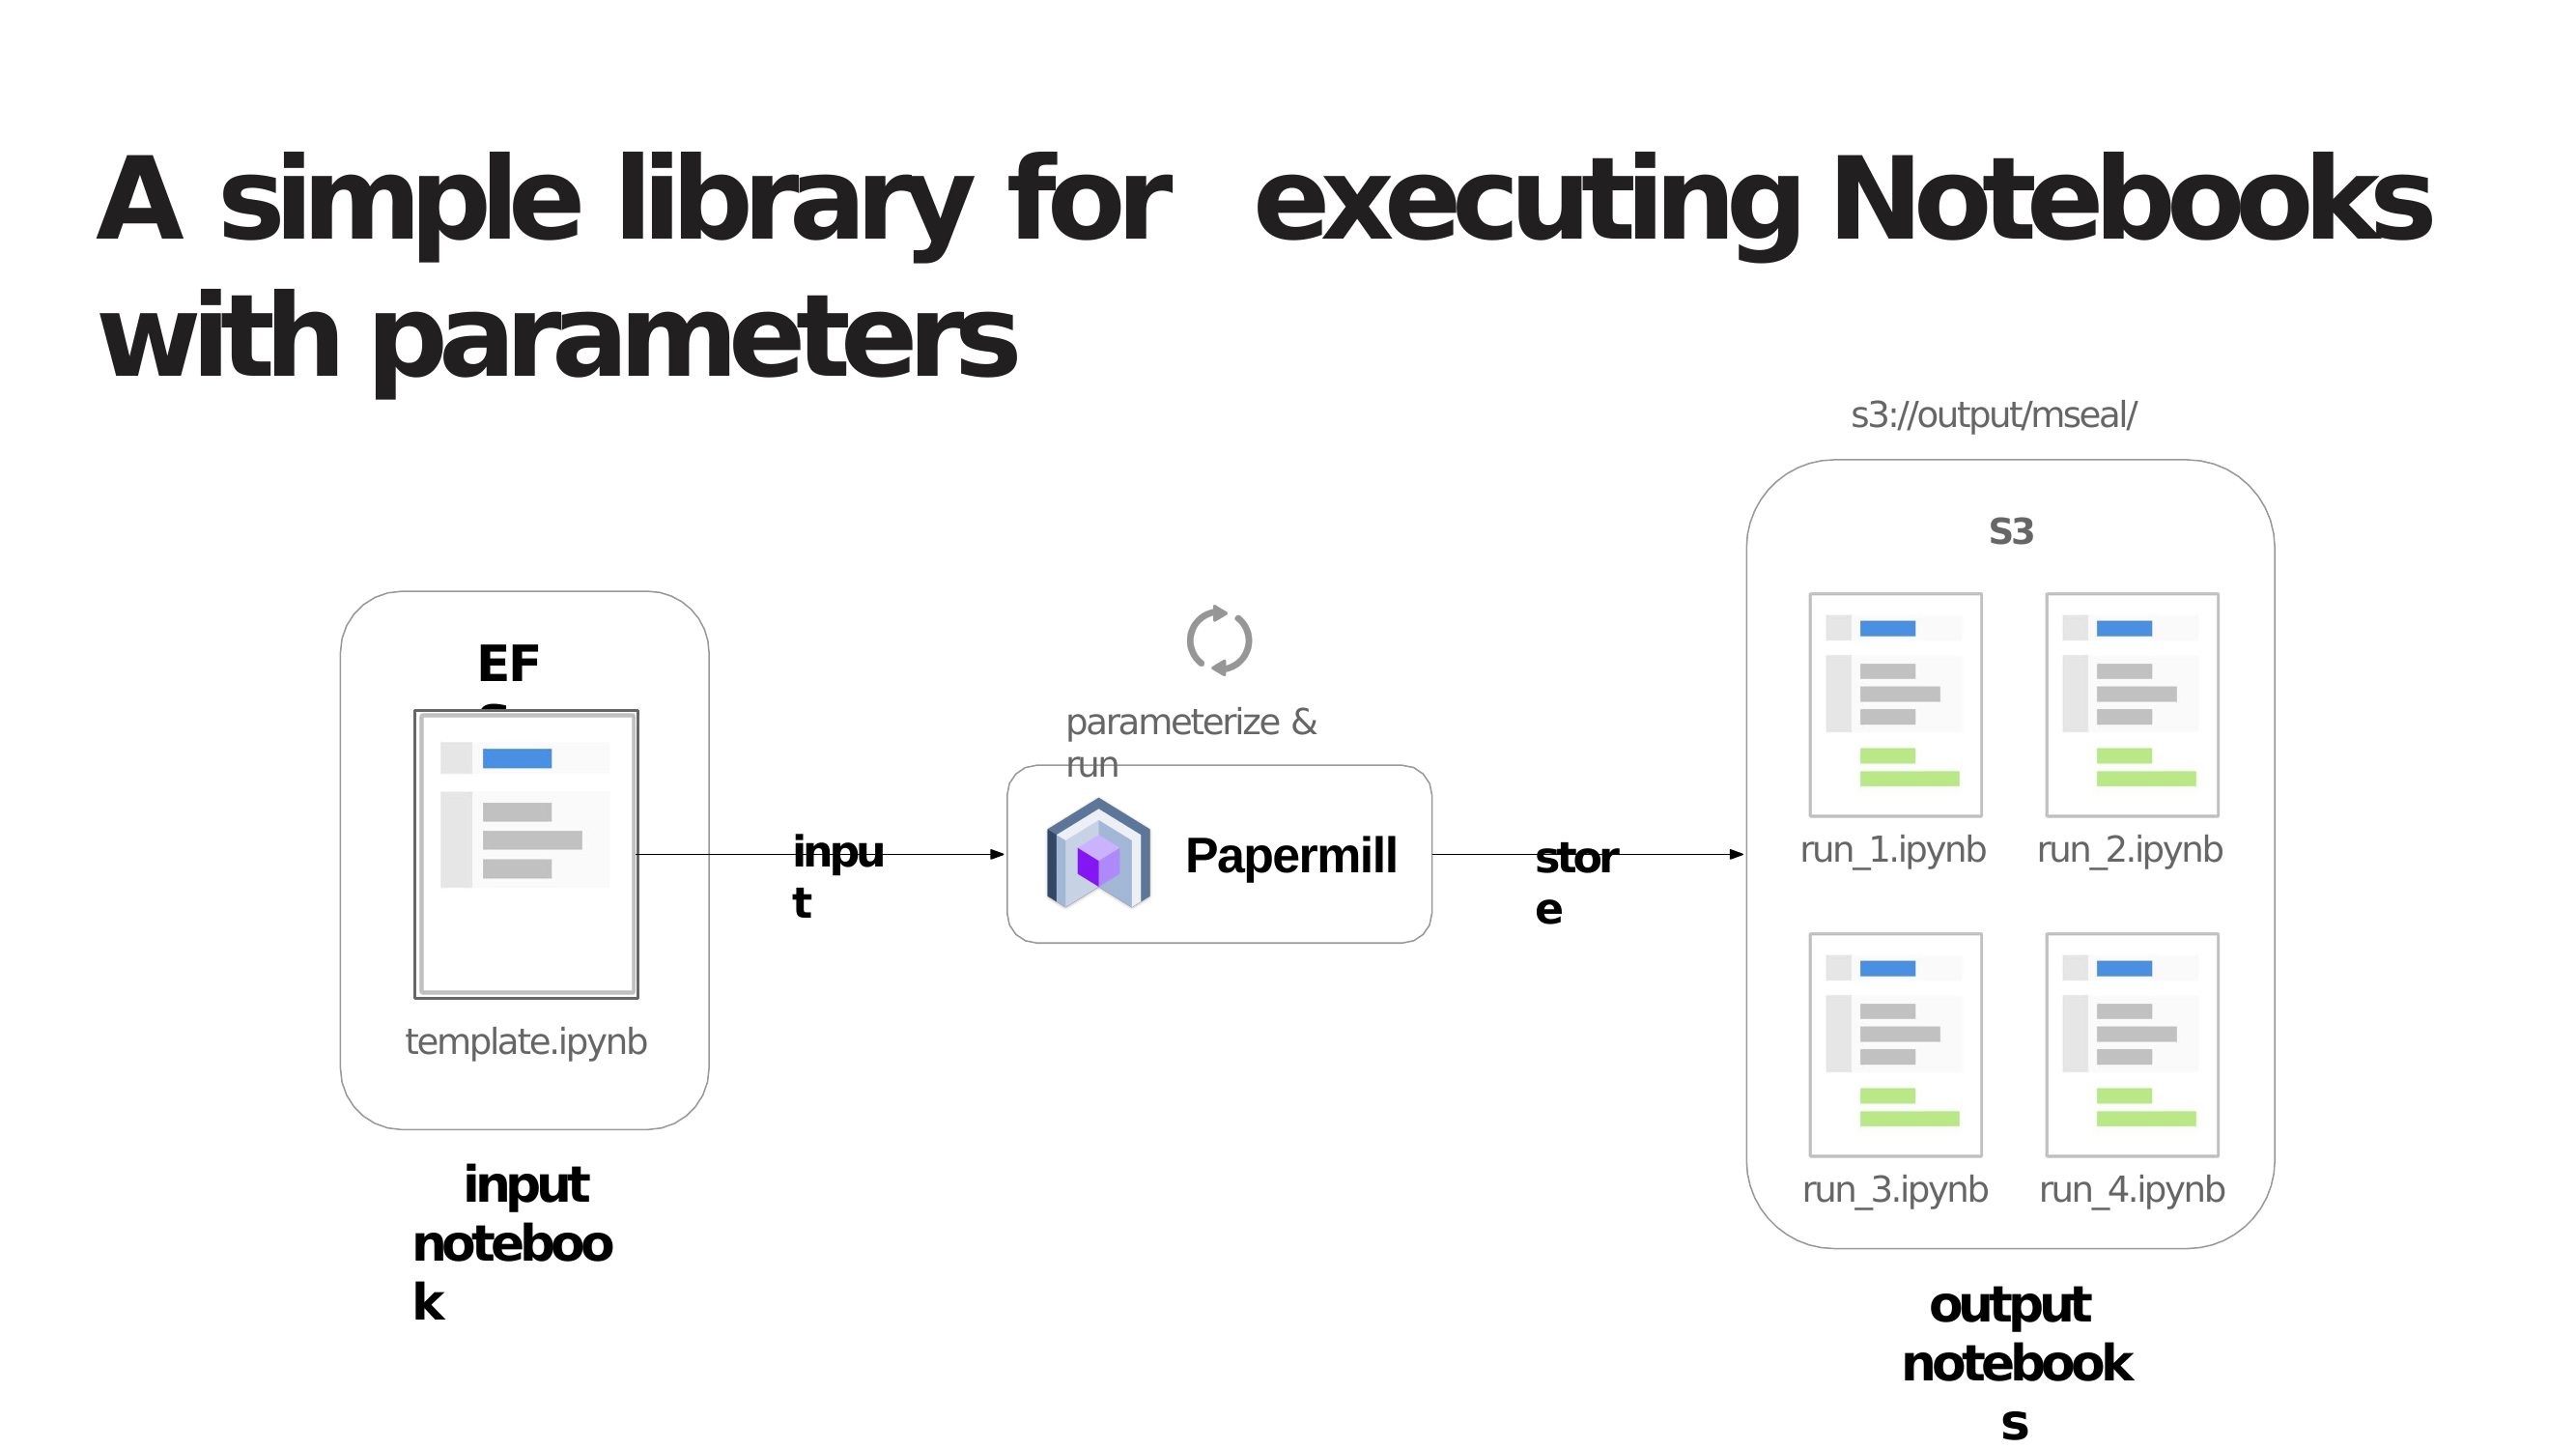

# A simple library for  executing Notebooks with parameters
s3://output/mseal/

S3

EFS
parameterize & run
Papermill
input
run_1.ipynb
run_2.ipynb
store
template.ipynb
input  notebook
run_3.ipynb	run_4.ipynb

output  notebooks